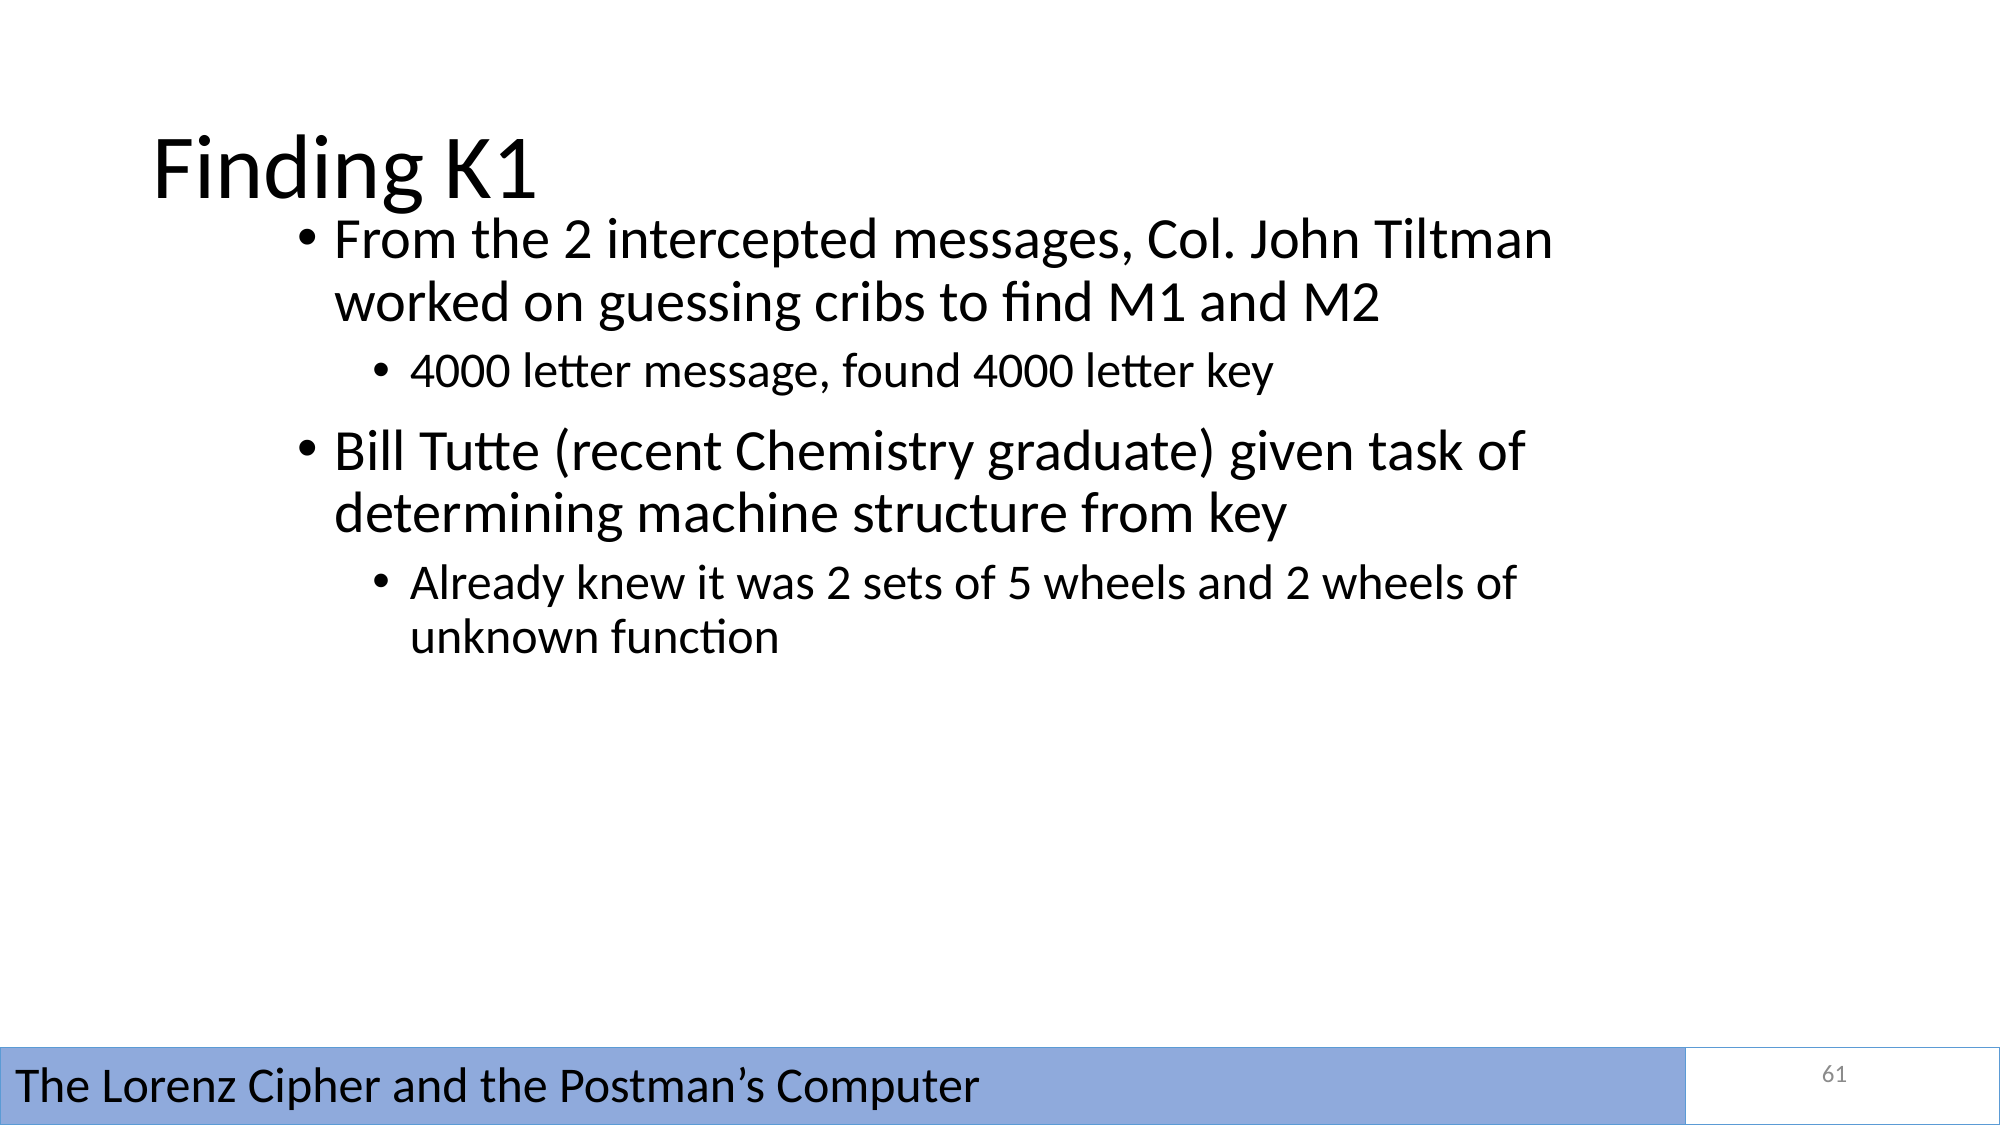

# Finding K1
From the 2 intercepted messages, Col. John Tiltman worked on guessing cribs to find M1 and M2
4000 letter message, found 4000 letter key
Bill Tutte (recent Chemistry graduate) given task of determining machine structure from key
Already knew it was 2 sets of 5 wheels and 2 wheels of unknown function
61
The Lorenz Cipher and the Postman’s Computer